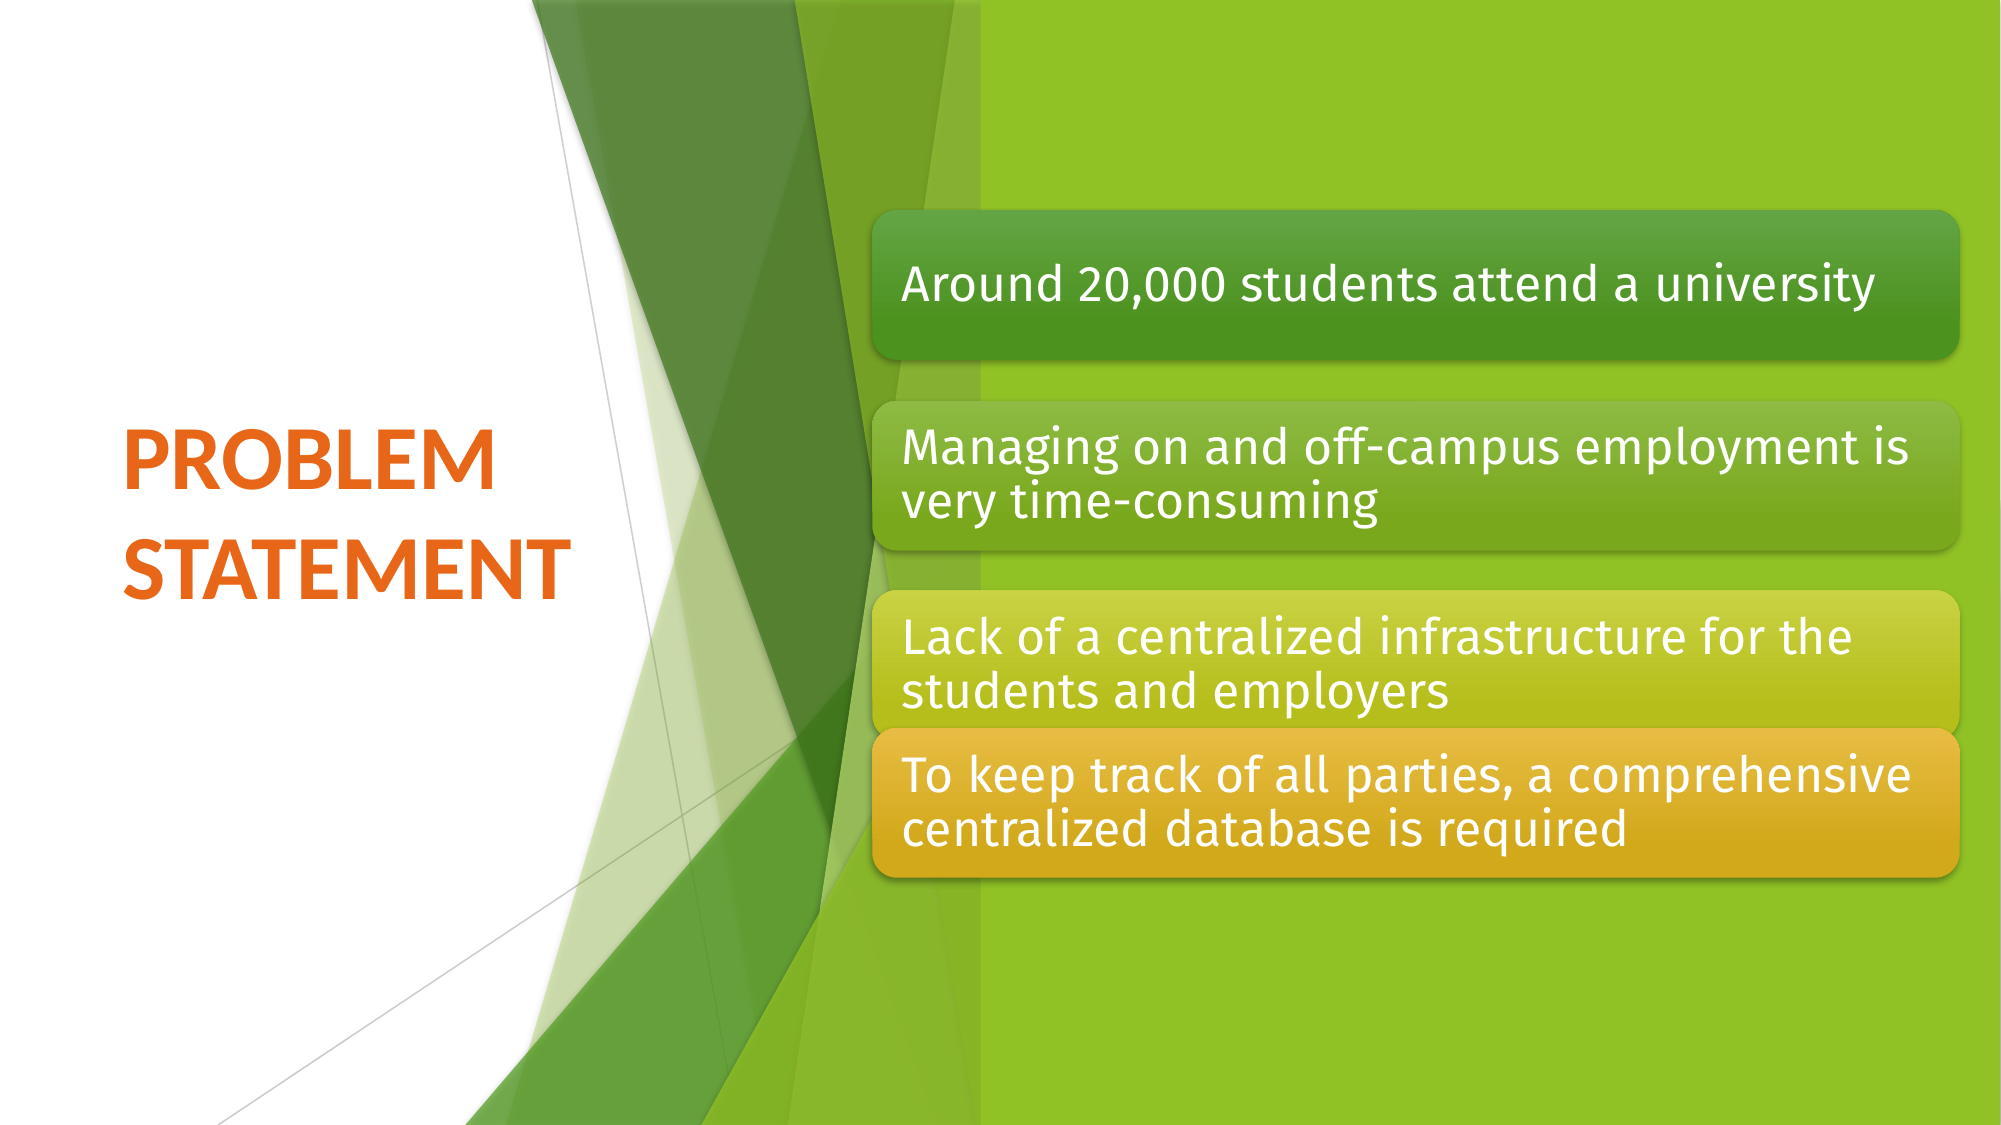

Around 20,000 students attend a university
Managing on and off-campus employment is very time-consuming
Lack of a centralized infrastructure for the students and employers
To keep track of all parties, a comprehensive centralized database is required
# PROBLEM STATEMENT